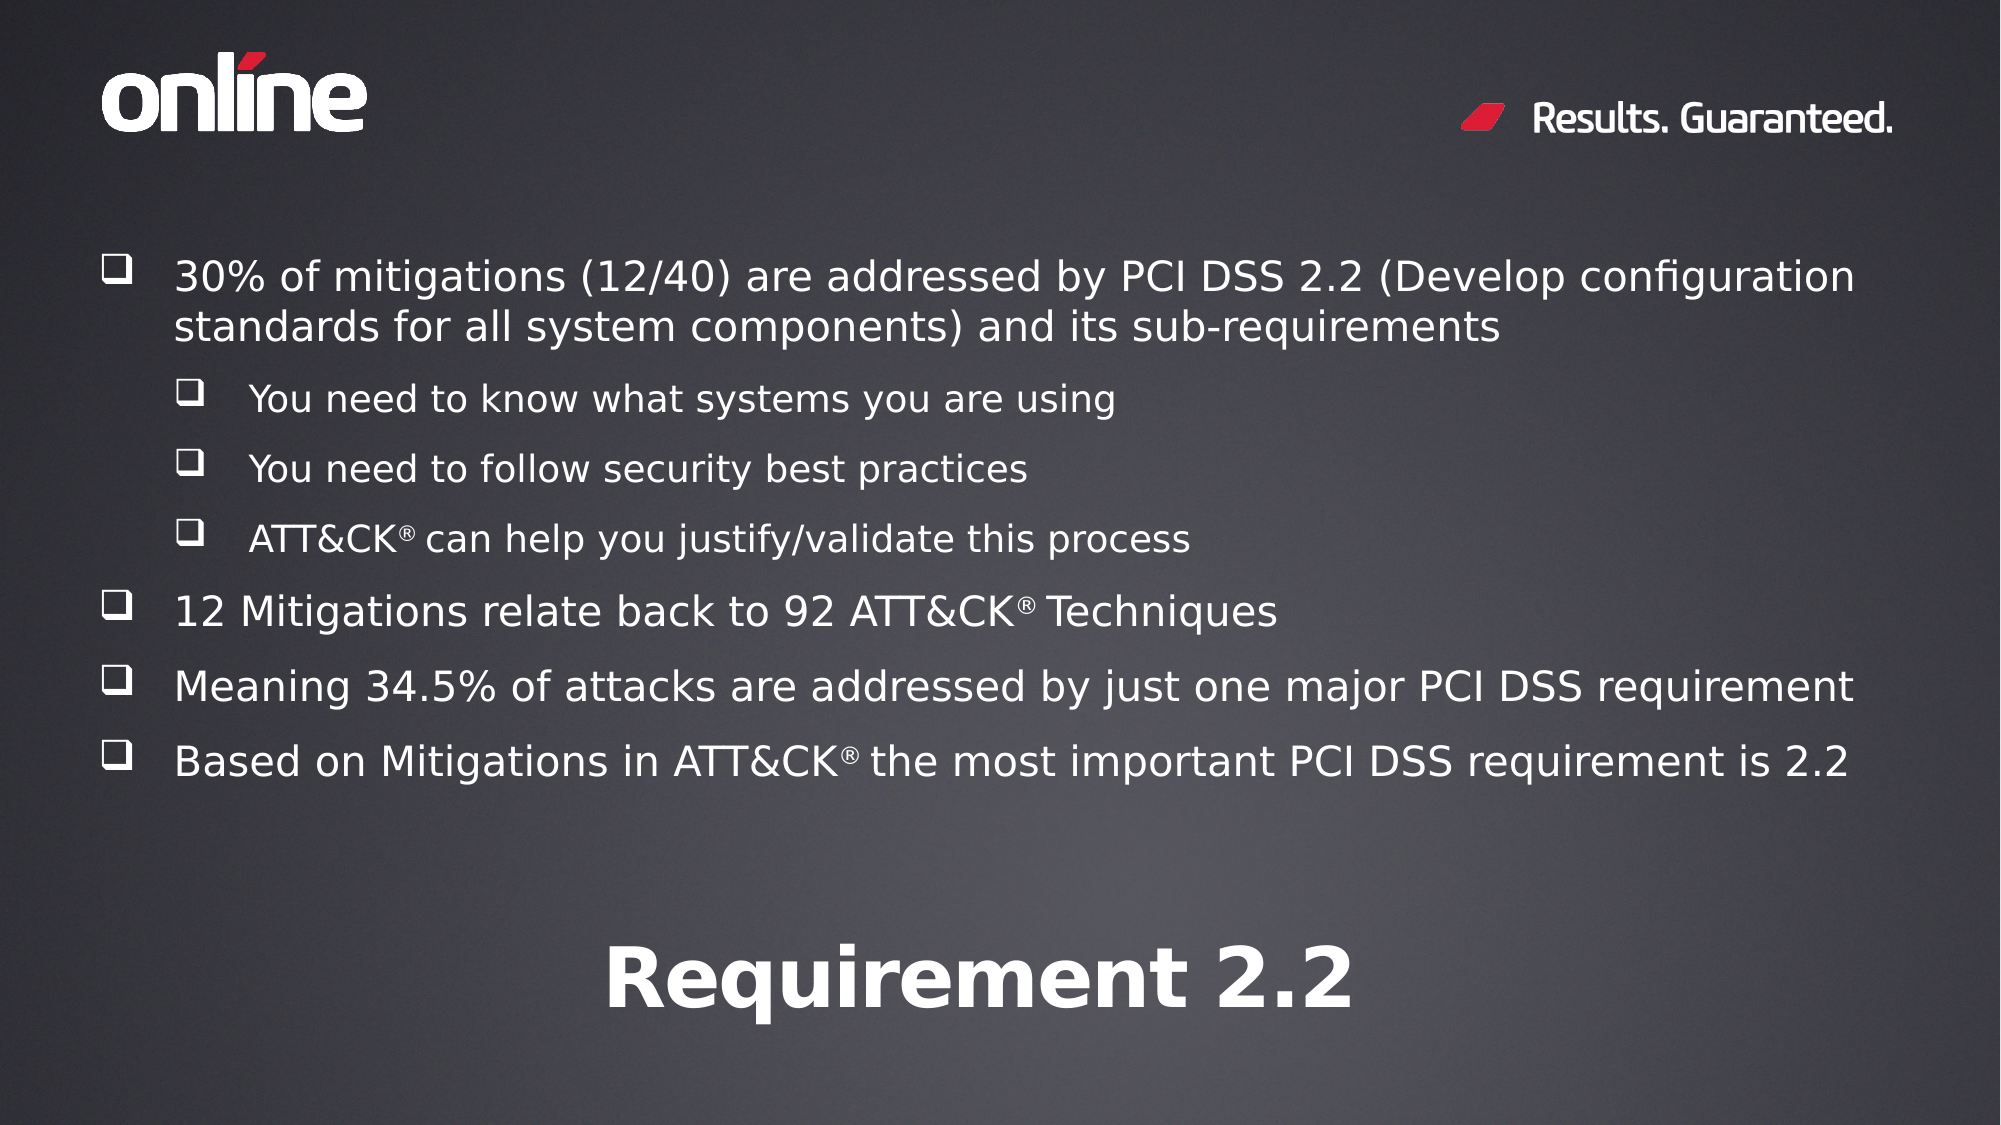

30% of mitigations (12/40) are addressed by PCI DSS 2.2 (Develop configuration standards for all system components) and its sub-requirements
You need to know what systems you are using
You need to follow security best practices
ATT&CK® can help you justify/validate this process
12 Mitigations relate back to 92 ATT&CK® Techniques
Meaning 34.5% of attacks are addressed by just one major PCI DSS requirement
Based on Mitigations in ATT&CK® the most important PCI DSS requirement is 2.2
Requirement 2.2